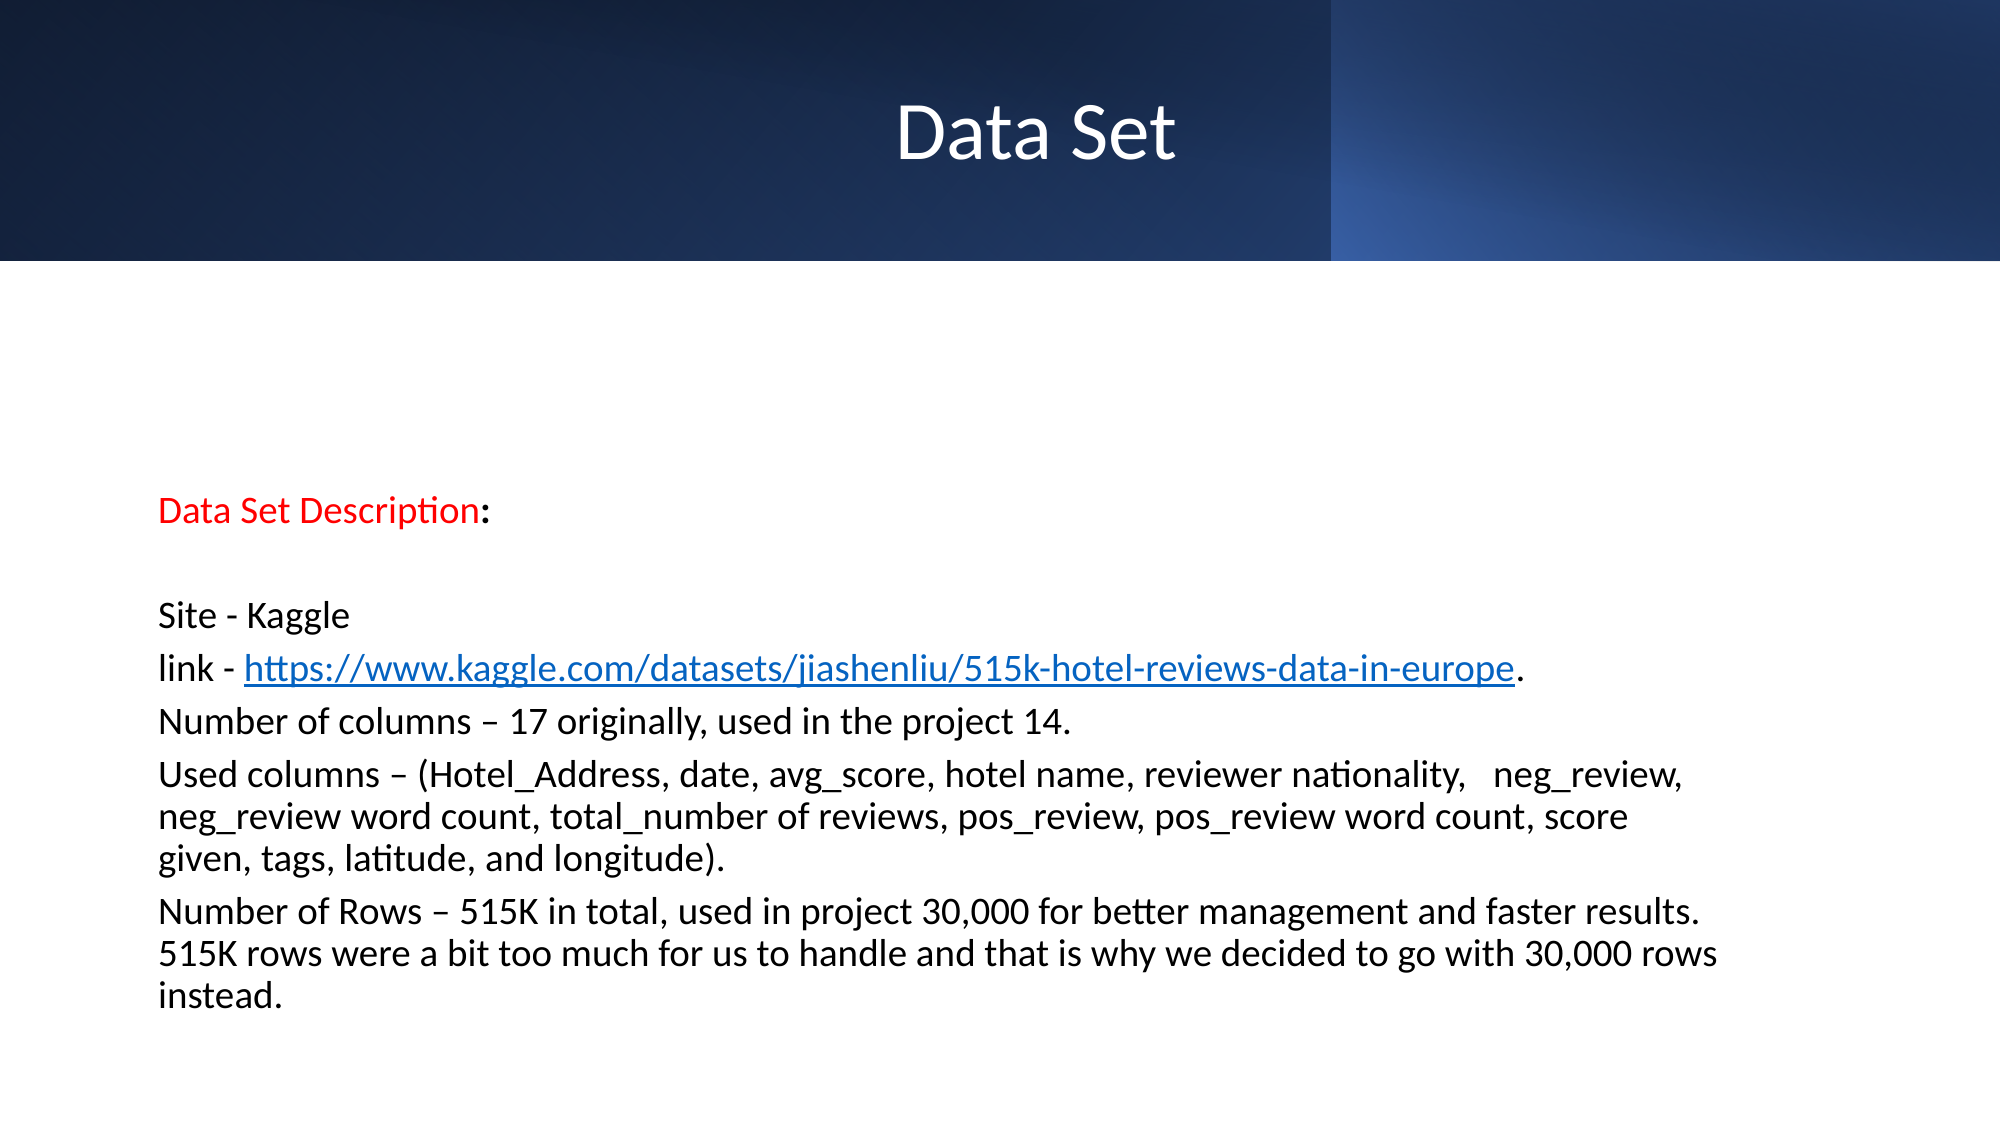

# Data Set

Data Set Description:

Site - Kaggle
link - https://www.kaggle.com/datasets/jiashenliu/515k-hotel-reviews-data-in-europe.
Number of columns – 17 originally, used in the project 14.
Used columns – (Hotel_Address, date, avg_score, hotel name, reviewer nationality,   neg_review, neg_review word count, total_number of reviews, pos_review, pos_review word count, score given, tags, latitude, and longitude).
Number of Rows – 515K in total, used in project 30,000 for better management and faster results. 515K rows were a bit too much for us to handle and that is why we decided to go with 30,000 rows instead.